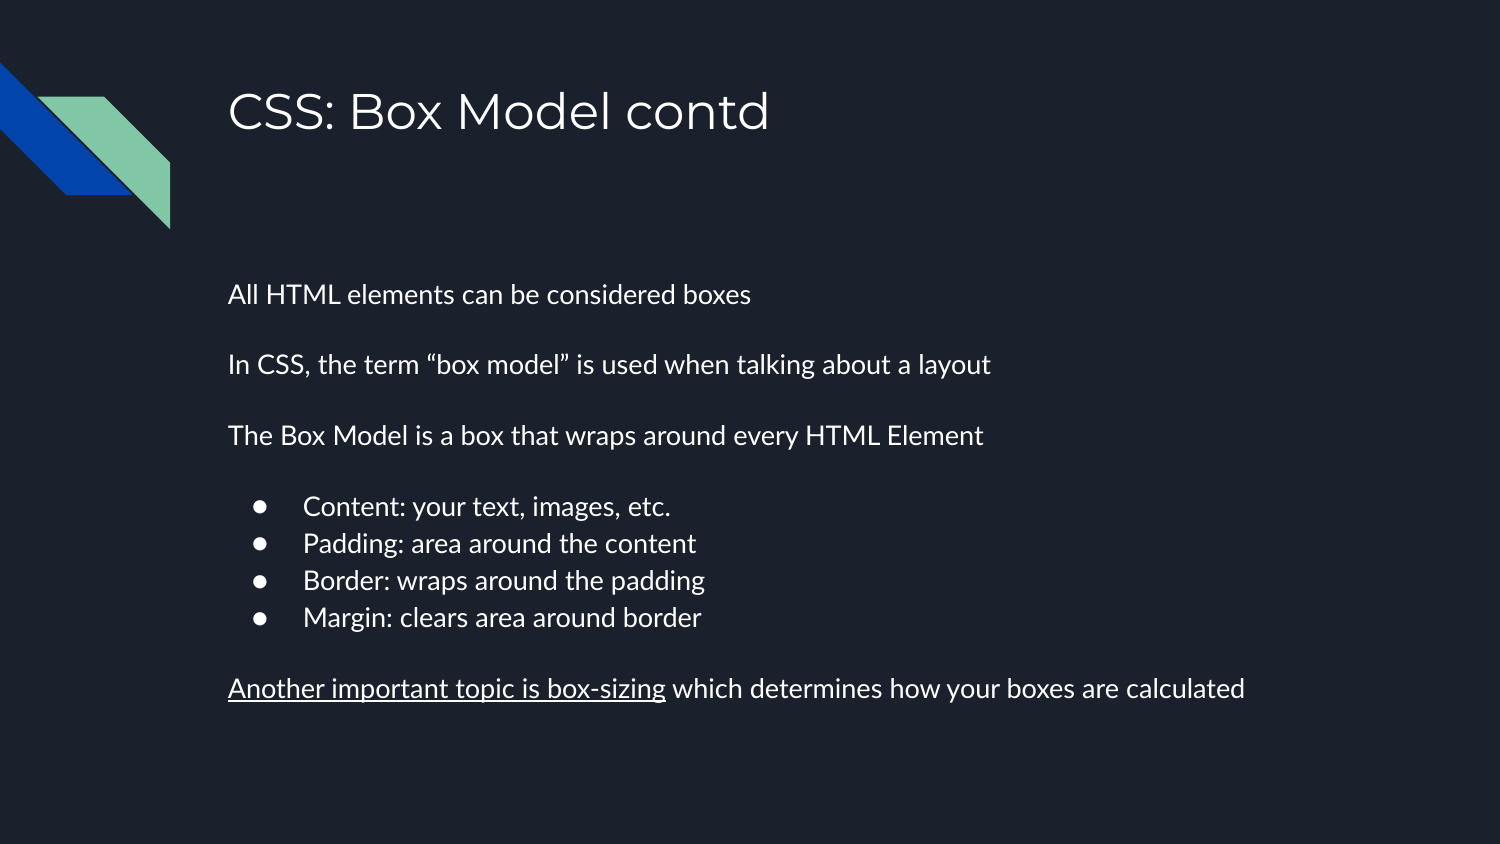

# CSS: Box Model contd
All HTML elements can be considered boxes
In CSS, the term “box model” is used when talking about a layout
The Box Model is a box that wraps around every HTML Element
Content: your text, images, etc.
Padding: area around the content
Border: wraps around the padding
Margin: clears area around border
Another important topic is box-sizing which determines how your boxes are calculated